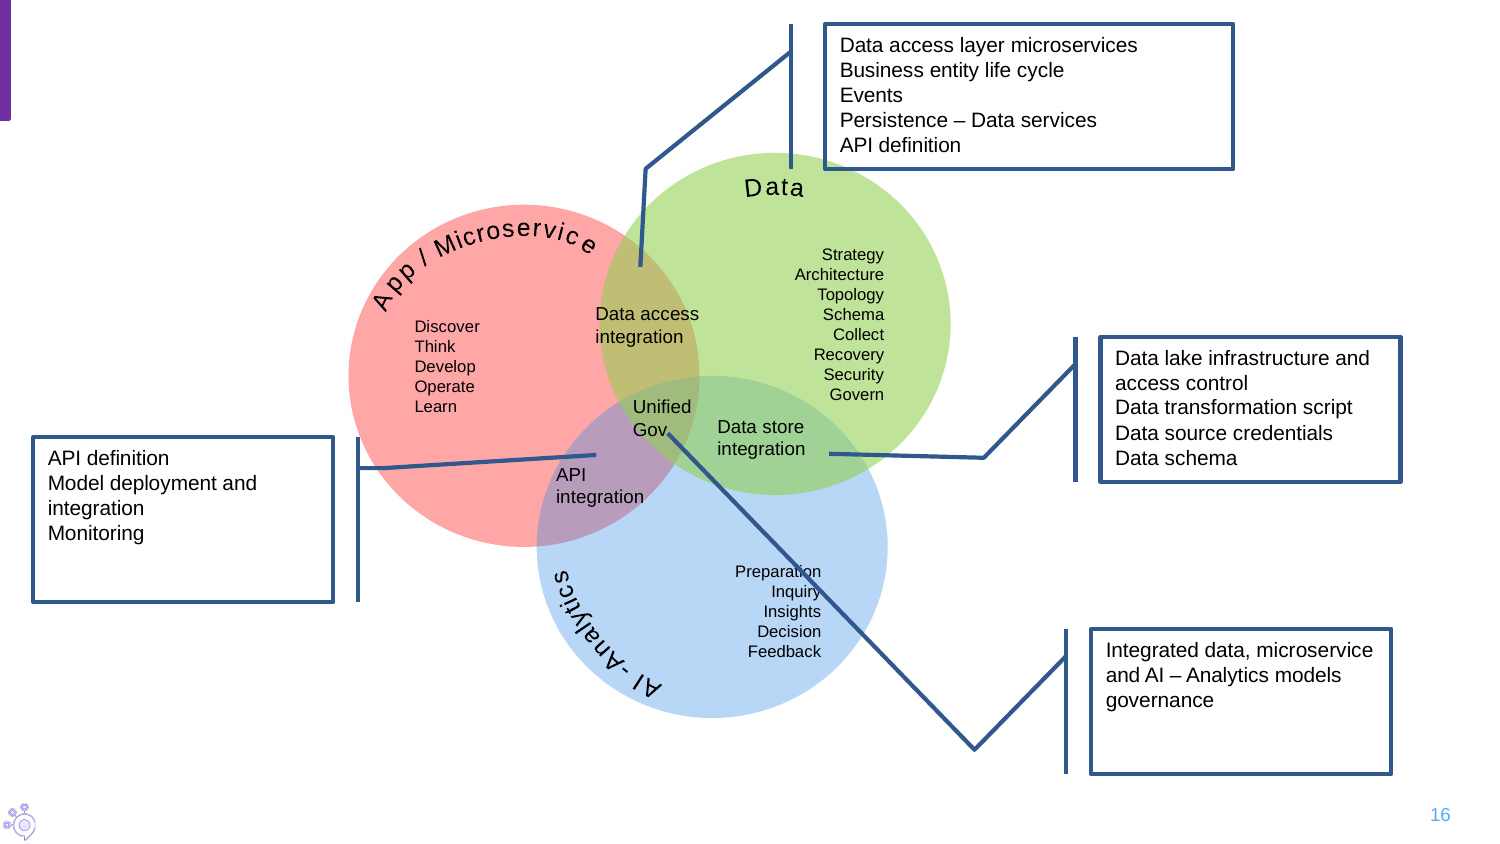

Data access layer microservices
Business entity life cycle
Events
Persistence – Data services
API definition
Strategy
Architecture
Topology
Schema
Collect
Recovery
Security
Govern
Discover
Think
Develop
Operate
Learn

Data

App / Microservice

Data access
integration
Data lake infrastructure and access control
Data transformation script
Data source credentials
Data schema
Preparation
Inquiry
Insights
Decision
Feedback
Unified
Gov.
Data store
integration
API definition
Model deployment and integration
Monitoring
API
integration
AI -Analytics

Integrated data, microservice and AI – Analytics models governance
16